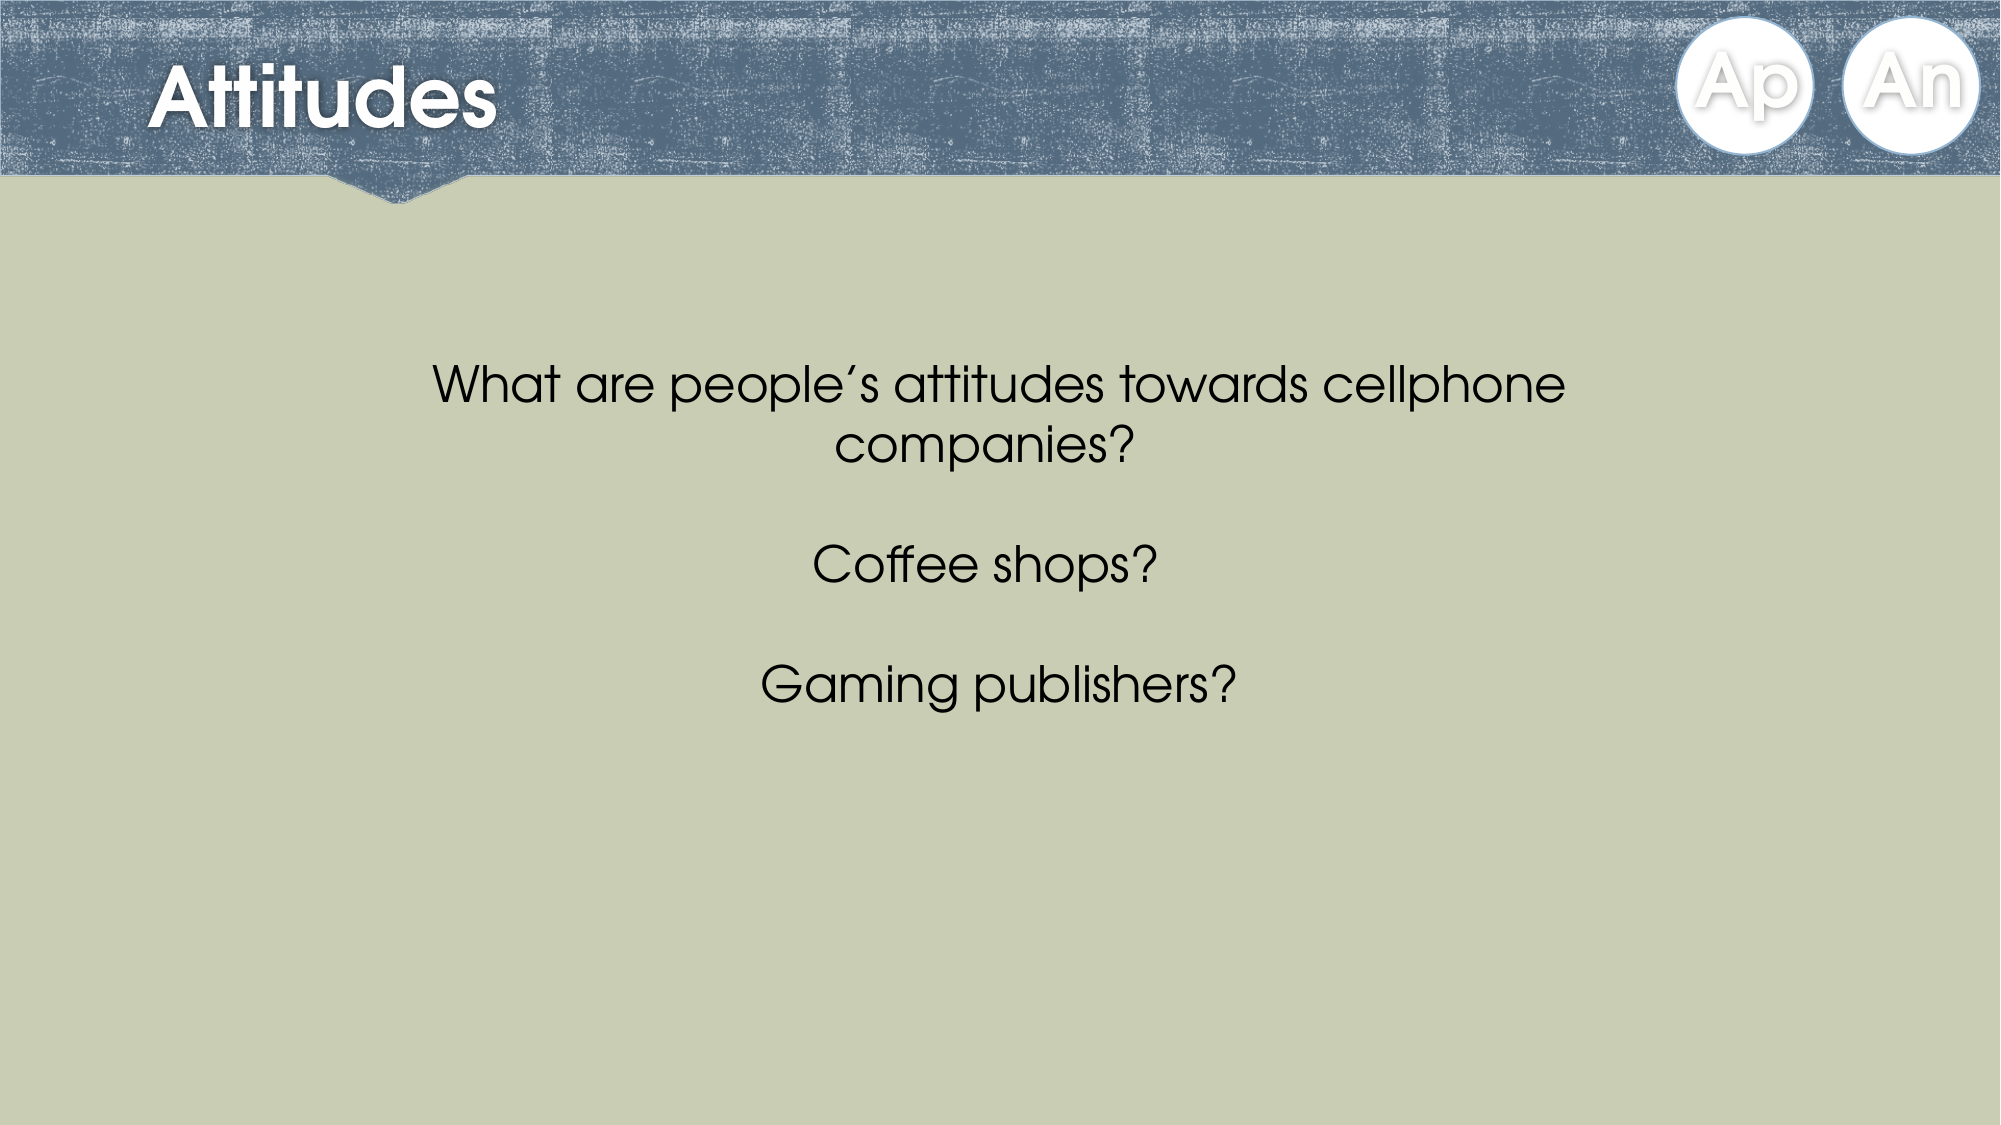

Ap

An
# Attitudes
What are people’s attitudes towards cellphone companies?

Coffee shops?

Gaming publishers?